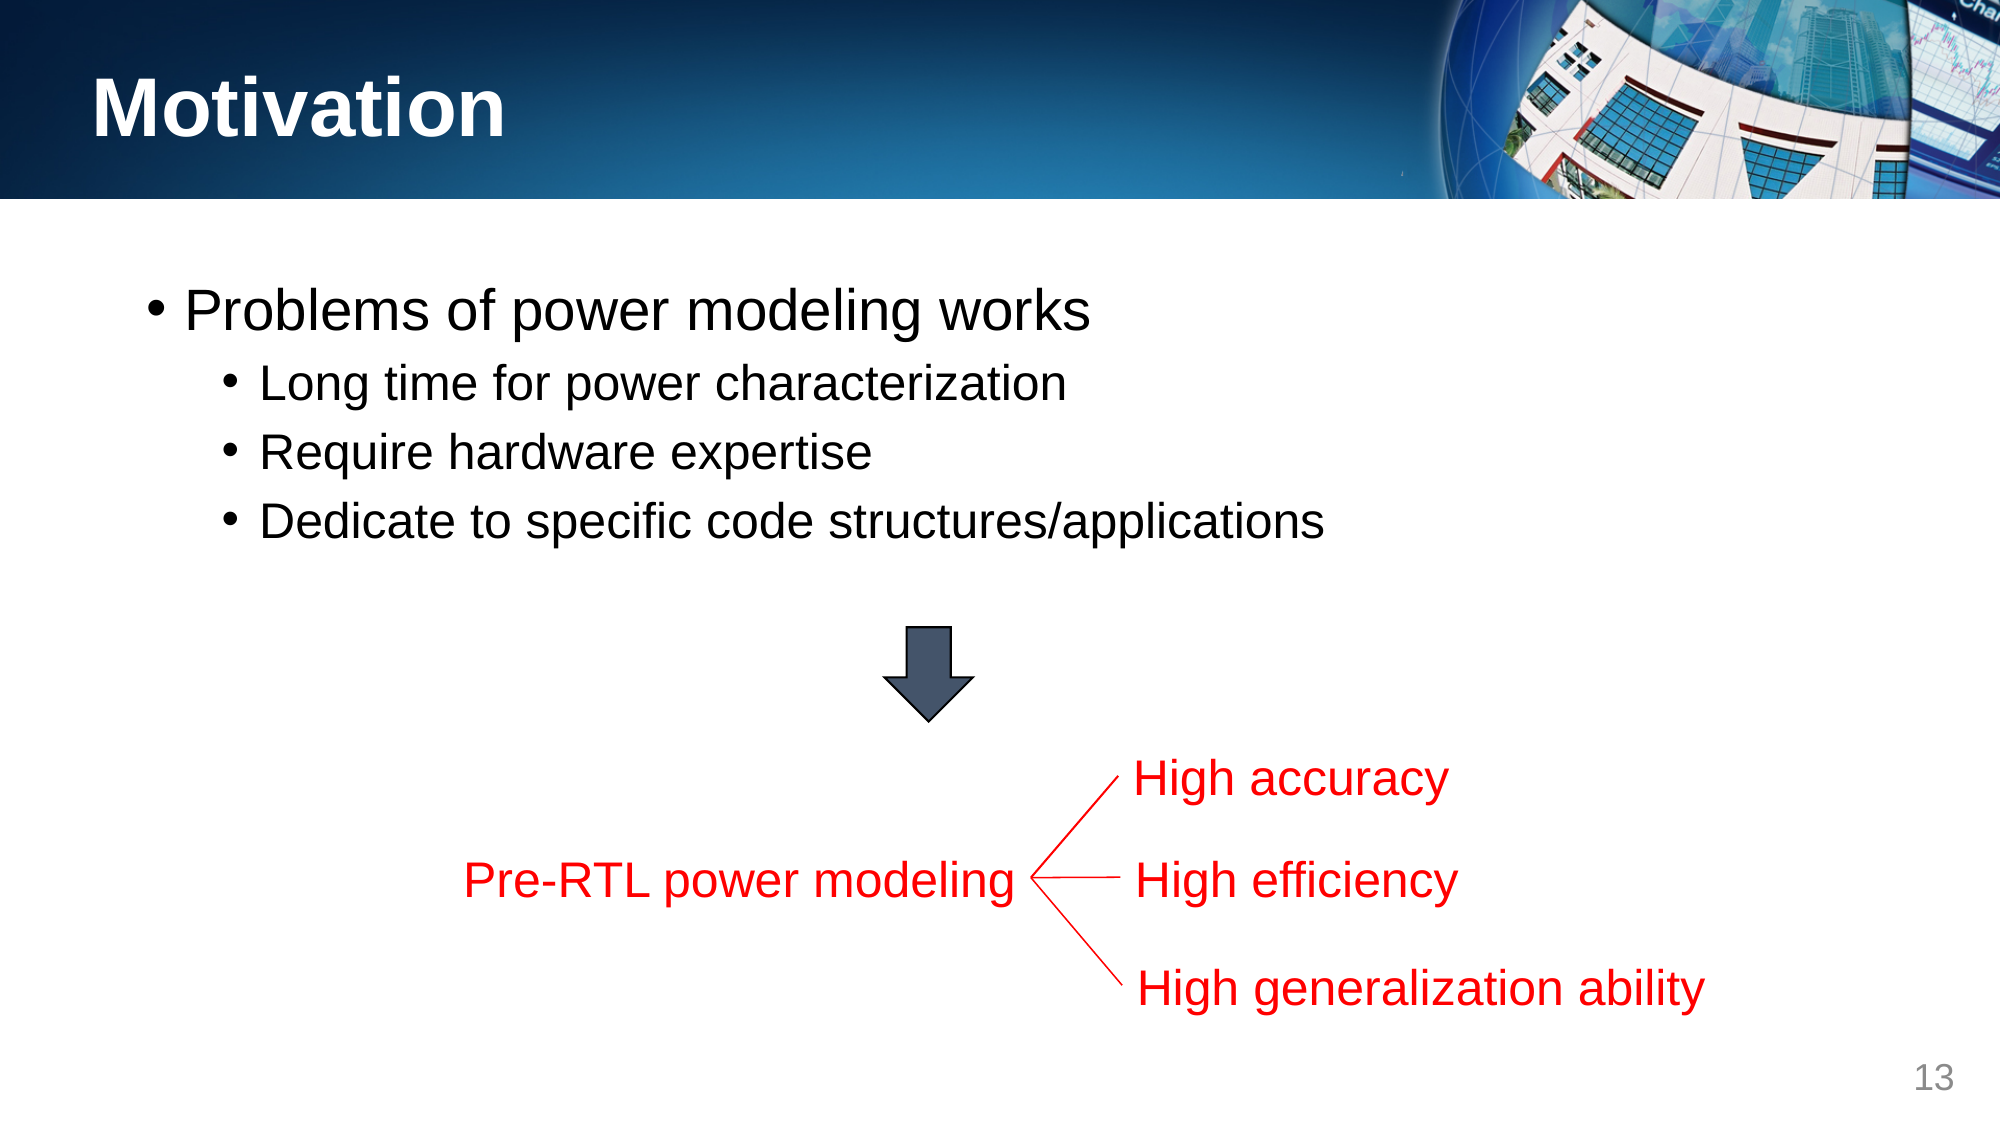

Motivation
Problems of power modeling works
Long time for power characterization
Require hardware expertise
Dedicate to specific code structures/applications

High accuracy
High efficiency
Pre-RTL power modeling
High generalization ability
13